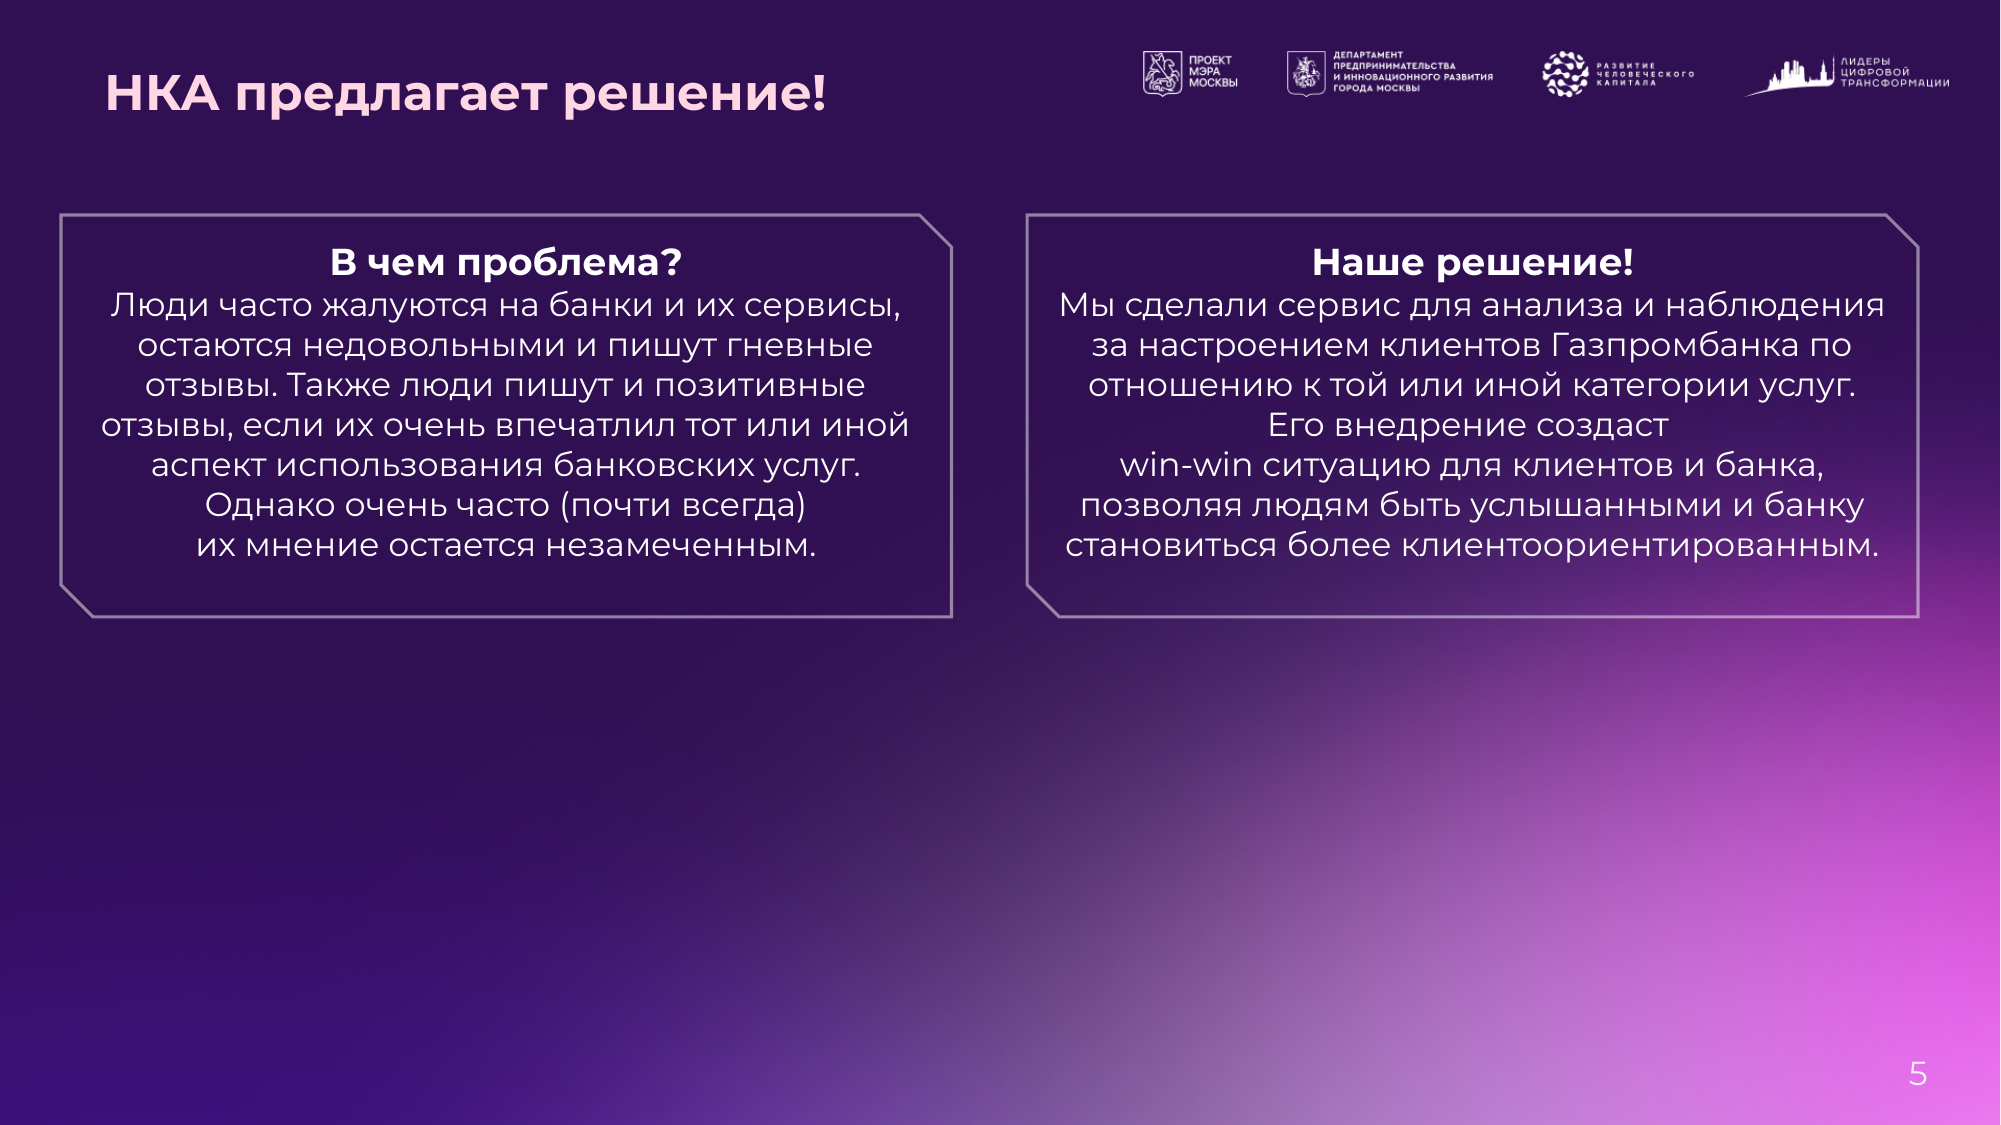

НКА предлагает решение!
В чем проблема?
Люди часто жалуются на банки и их сервисы, остаются недовольными и пишут гневные отзывы. Также люди пишут и позитивные отзывы, если их очень впечатлил тот или иной аспект использования банковских услуг. Однако очень часто (почти всегда)
их мнение остается незамеченным.
Наше решение!
Мы сделали сервис для анализа и наблюдения за настроением клиентов Газпромбанка по отношению к той или иной категории услуг. Его внедрение создаст
win-win ситуацию для клиентов и банка, позволяя людям быть услышанными и банку становиться более клиентоориентированным.

5